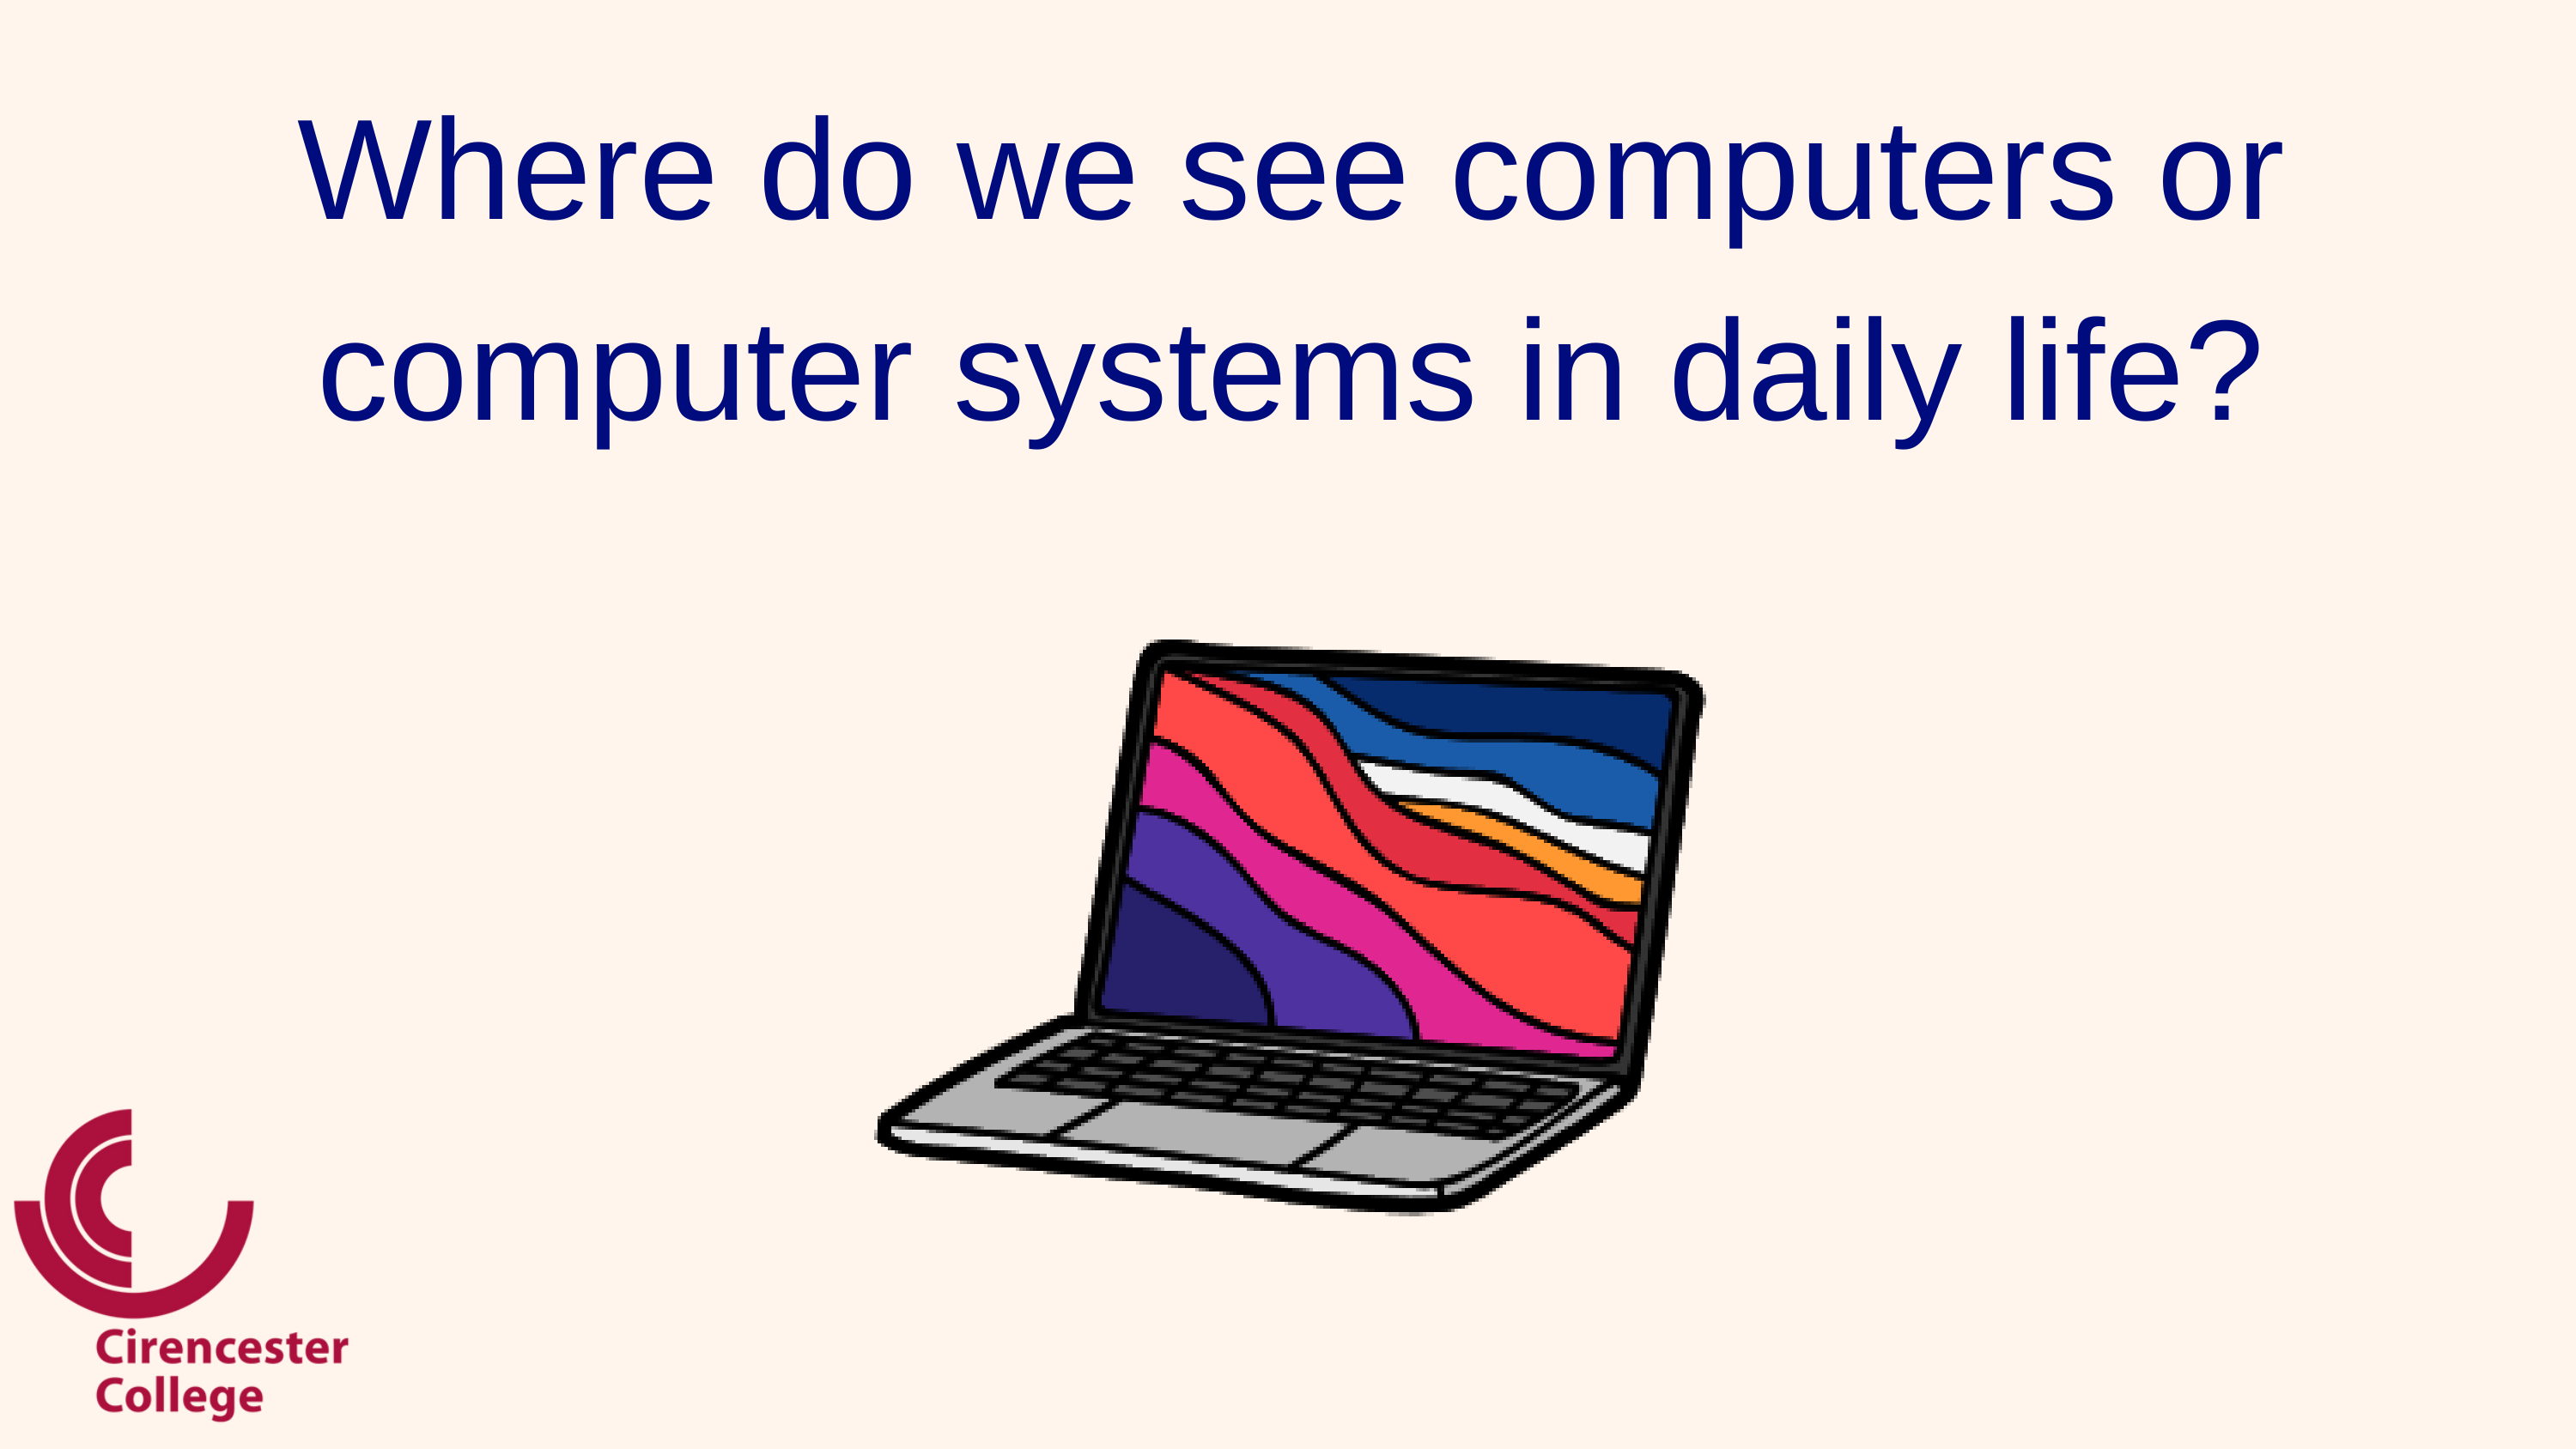

Where do we see computers or computer systems in daily life?